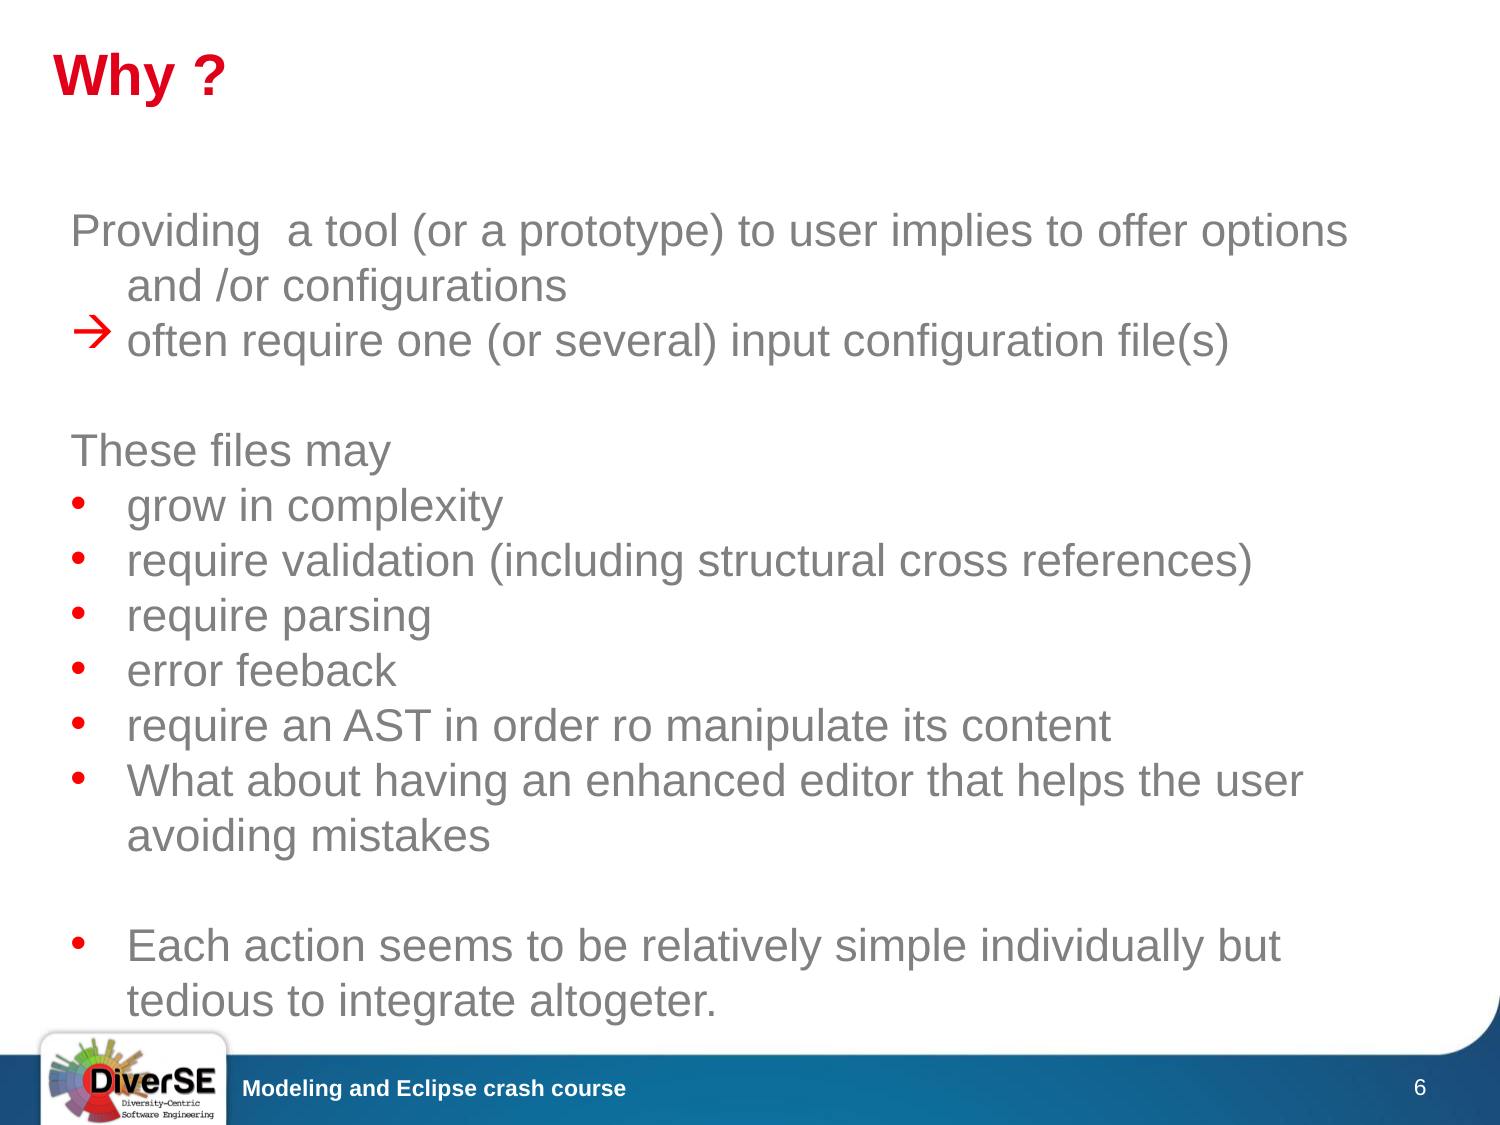

# Why ?
Providing  a tool (or a prototype) to user implies to offer options and /or configurations
often require one (or several) input configuration file(s)

These files may
grow in complexity
require validation (including structural cross references)
require parsing
error feeback
require an AST in order ro manipulate its content
What about having an enhanced editor that helps the user avoiding mistakes

Each action seems to be relatively simple individually but tedious to integrate altogeter.

6
Modeling and Eclipse crash course